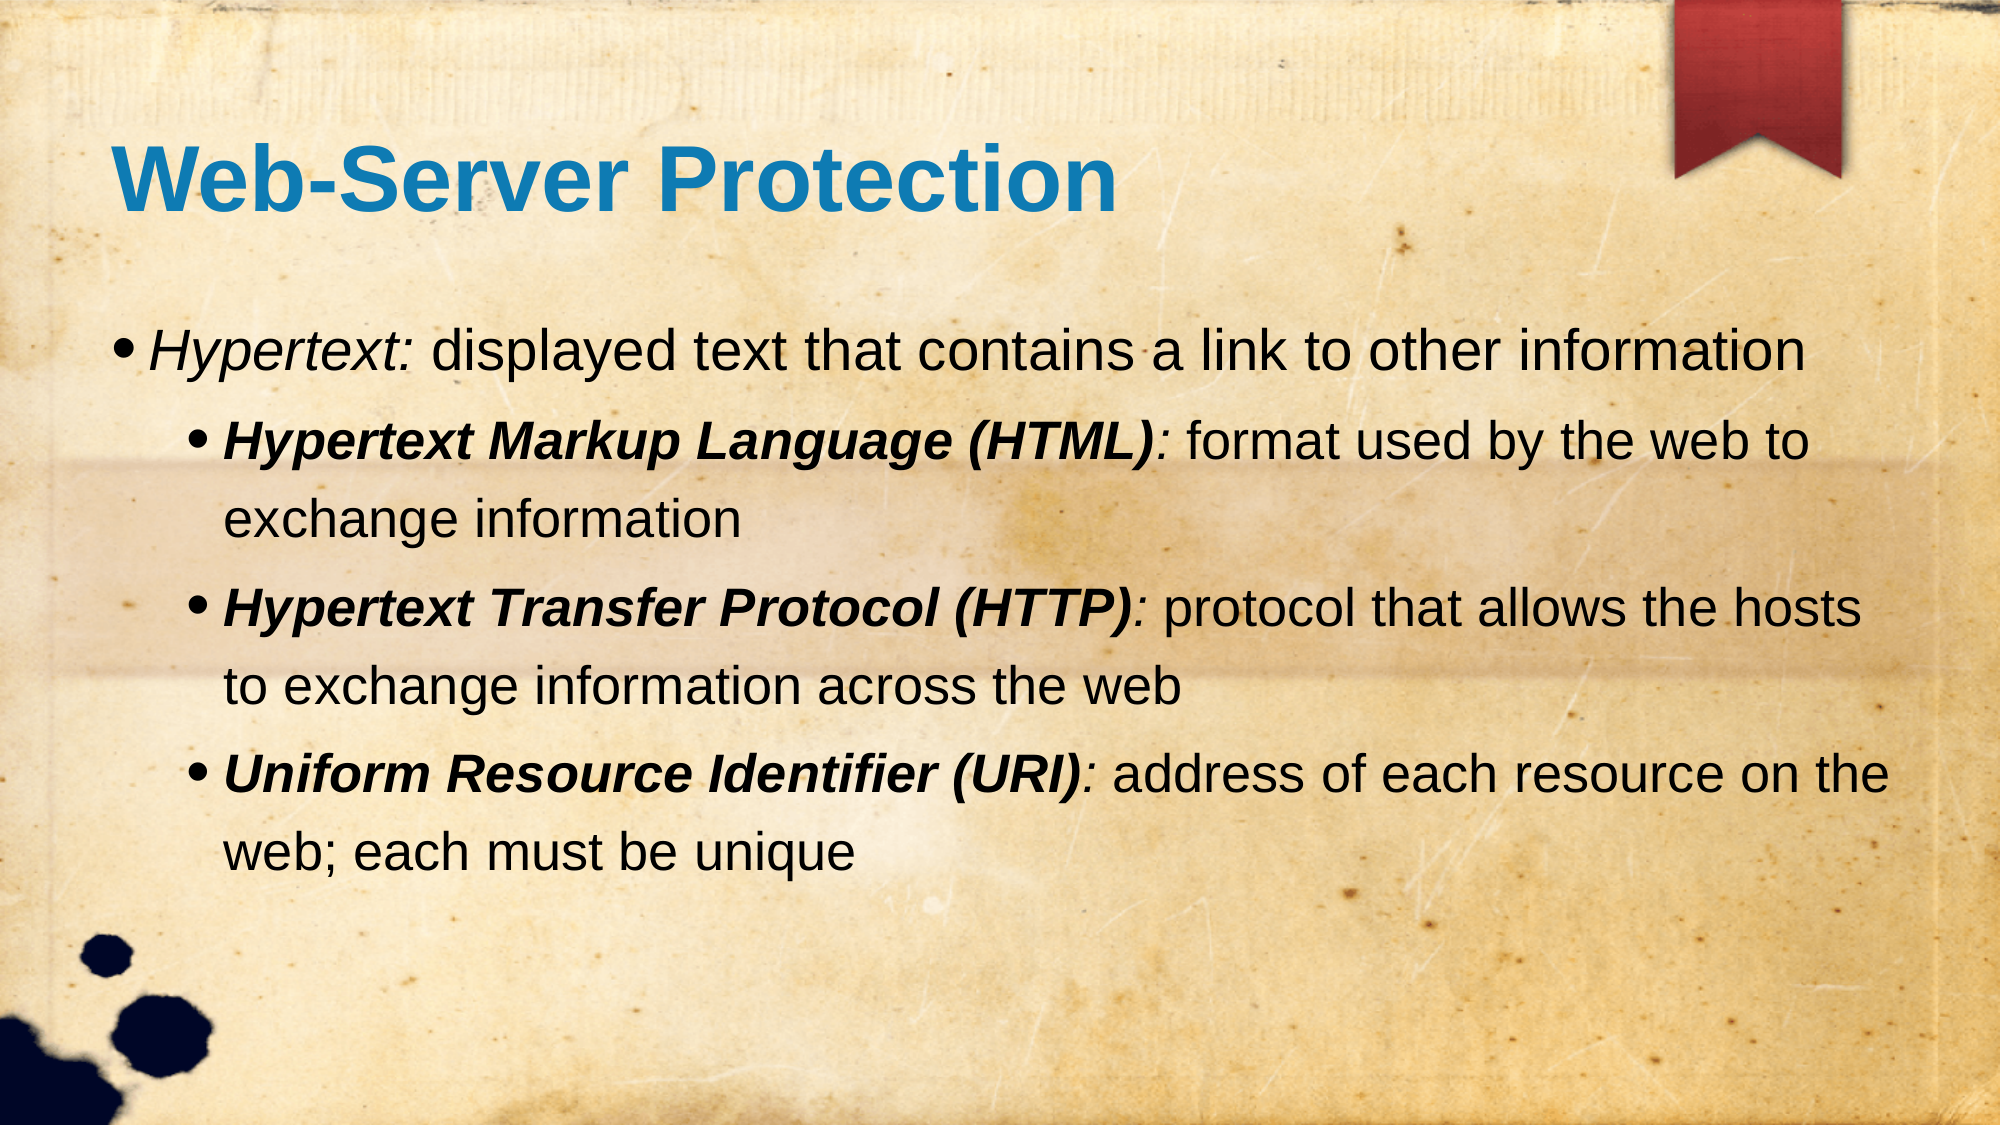

Web-Server Protection
Hypertext: displayed text that contains a link to other information
Hypertext Markup Language (HTML): format used by the web to exchange information
Hypertext Transfer Protocol (HTTP): protocol that allows the hosts to exchange information across the web
Uniform Resource Identifier (URI): address of each resource on the web; each must be unique